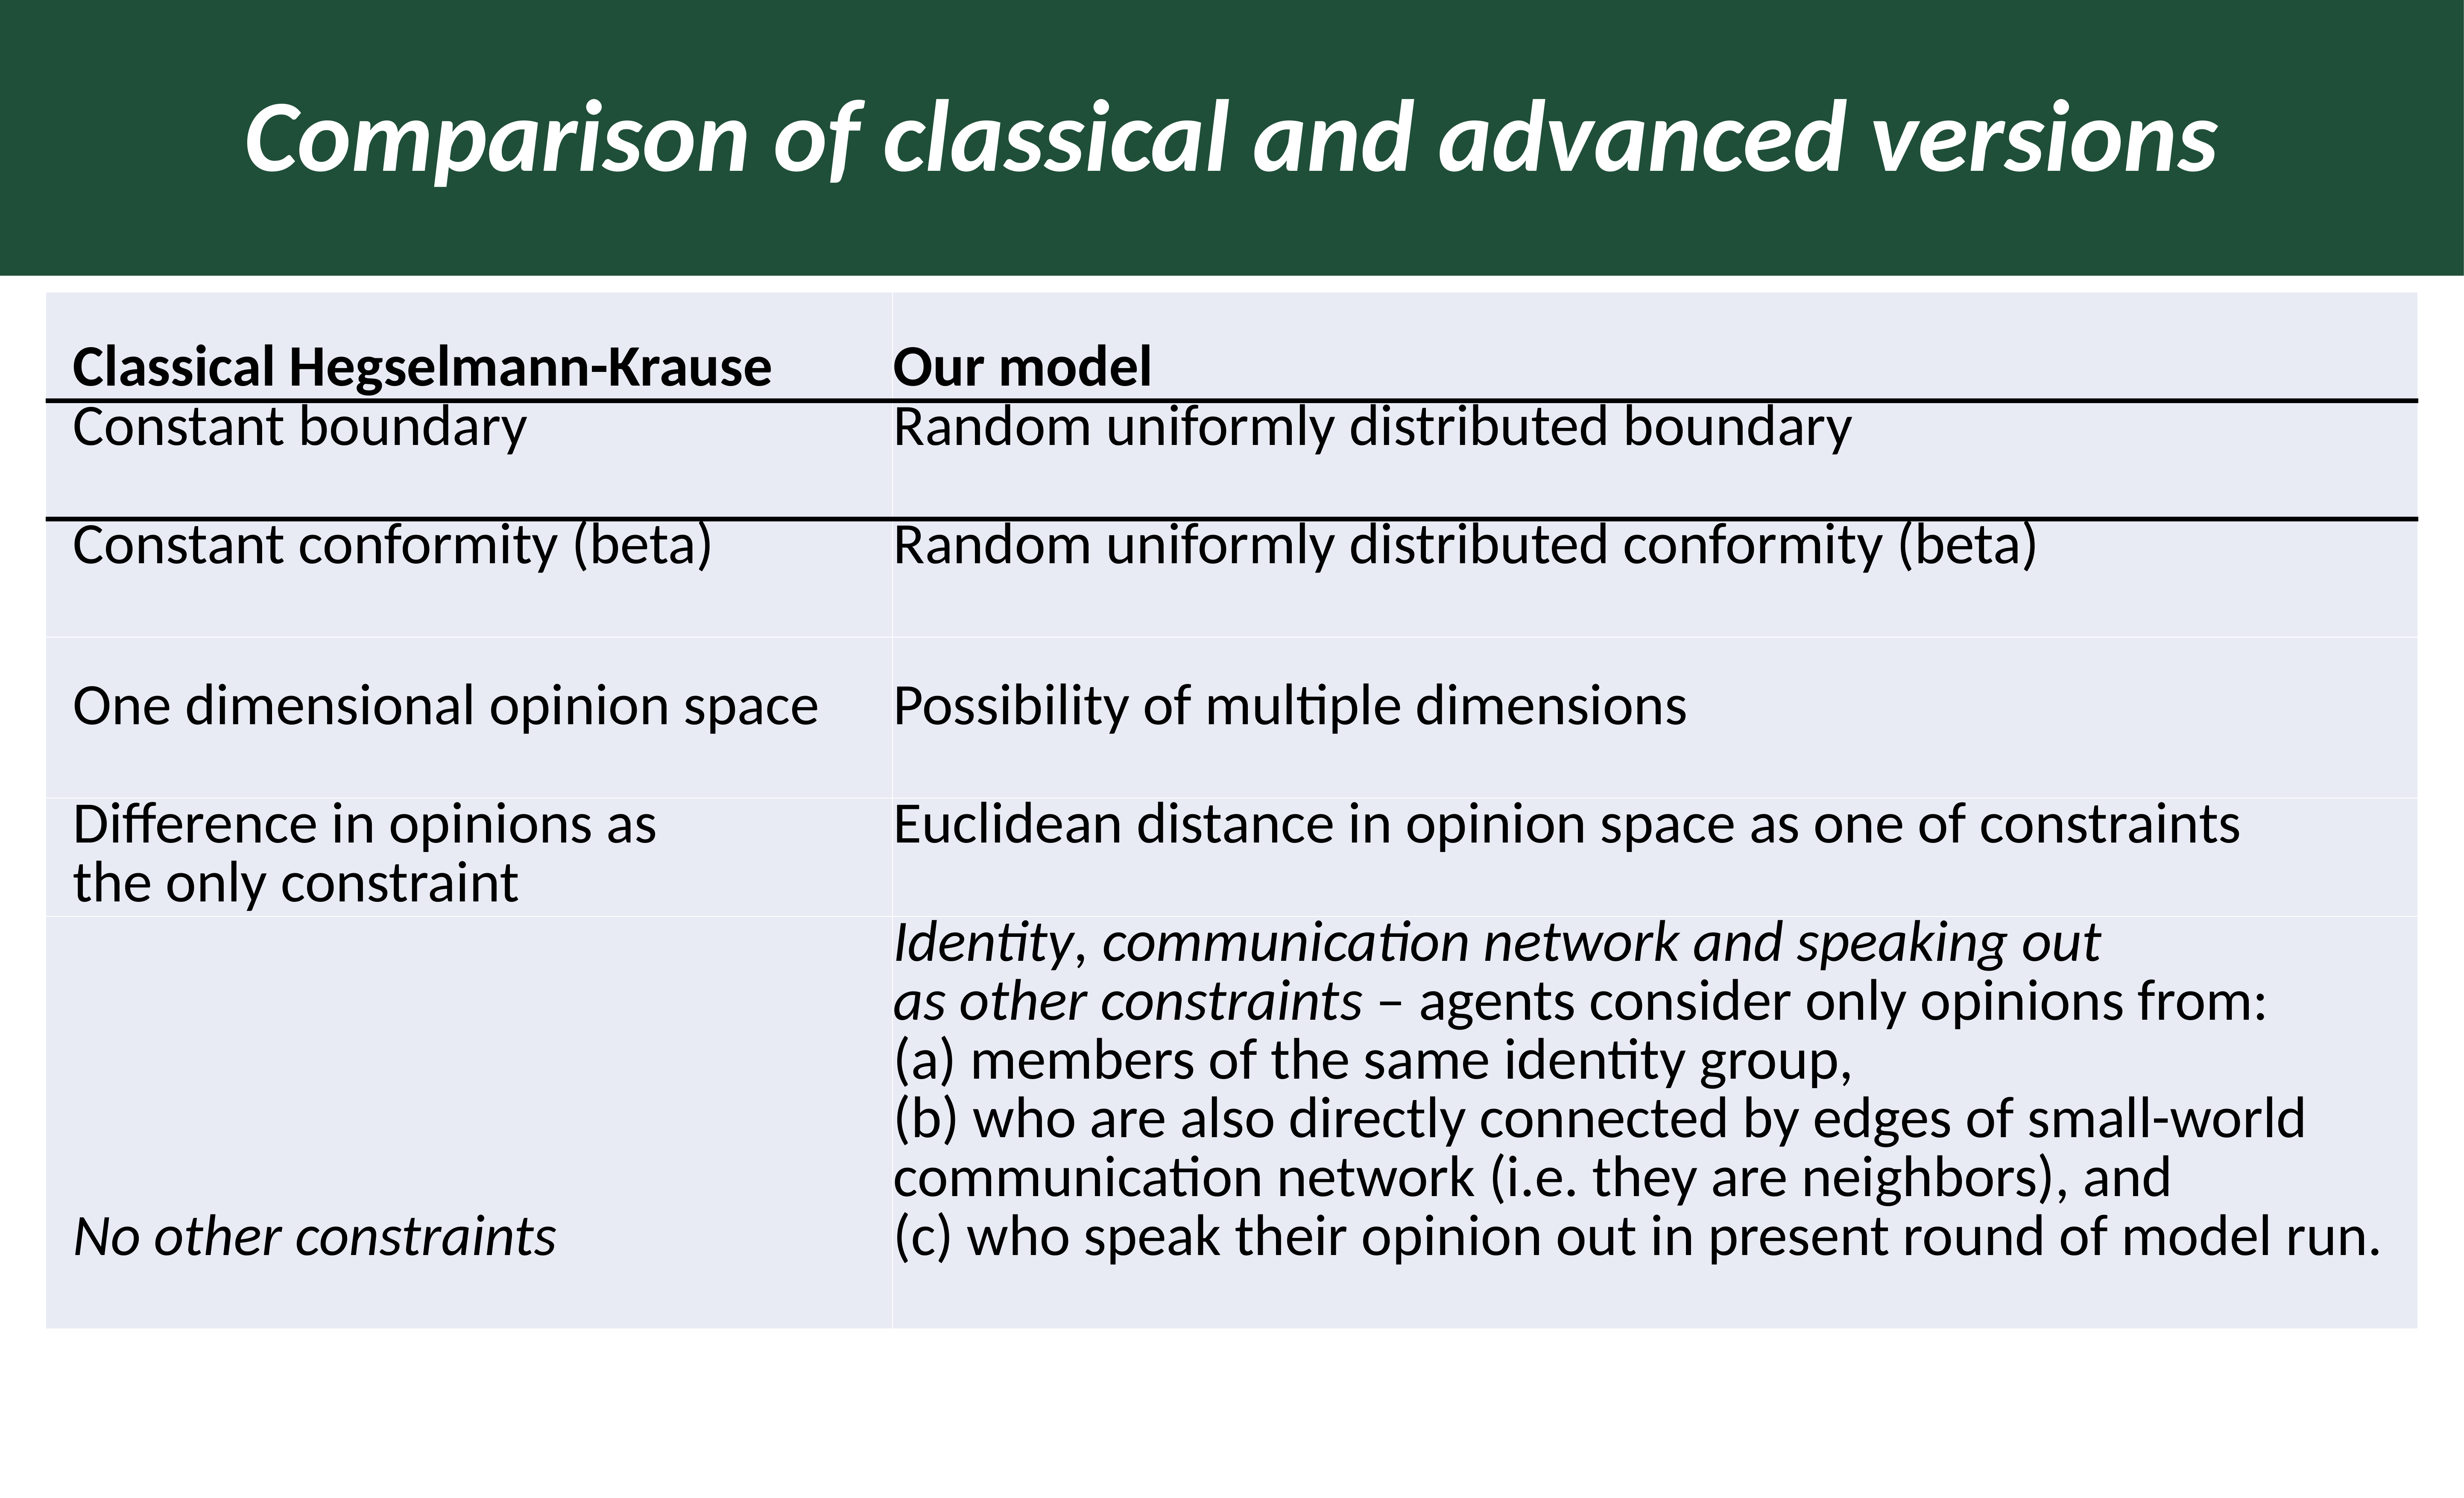

Comparison of classical and advanced versions
| Classical Hegselmann-Krause | Our model |
| --- | --- |
| Constant boundary | Random uniformly distributed boundary |
| Constant conformity (beta) | Random uniformly distributed conformity (beta) |
| One dimensional opinion space | Possibility of multiple dimensions |
| Difference in opinions as the only constraint | Euclidean distance in opinion space as one of constraints |
| No other constraints | Identity, communication network and speaking out as other constraints – agents consider only opinions from: (a) members of the same identity group, (b) who are also directly connected by edges of small-world communication network (i.e. they are neighbors), and (c) who speak their opinion out in present round of model run. |